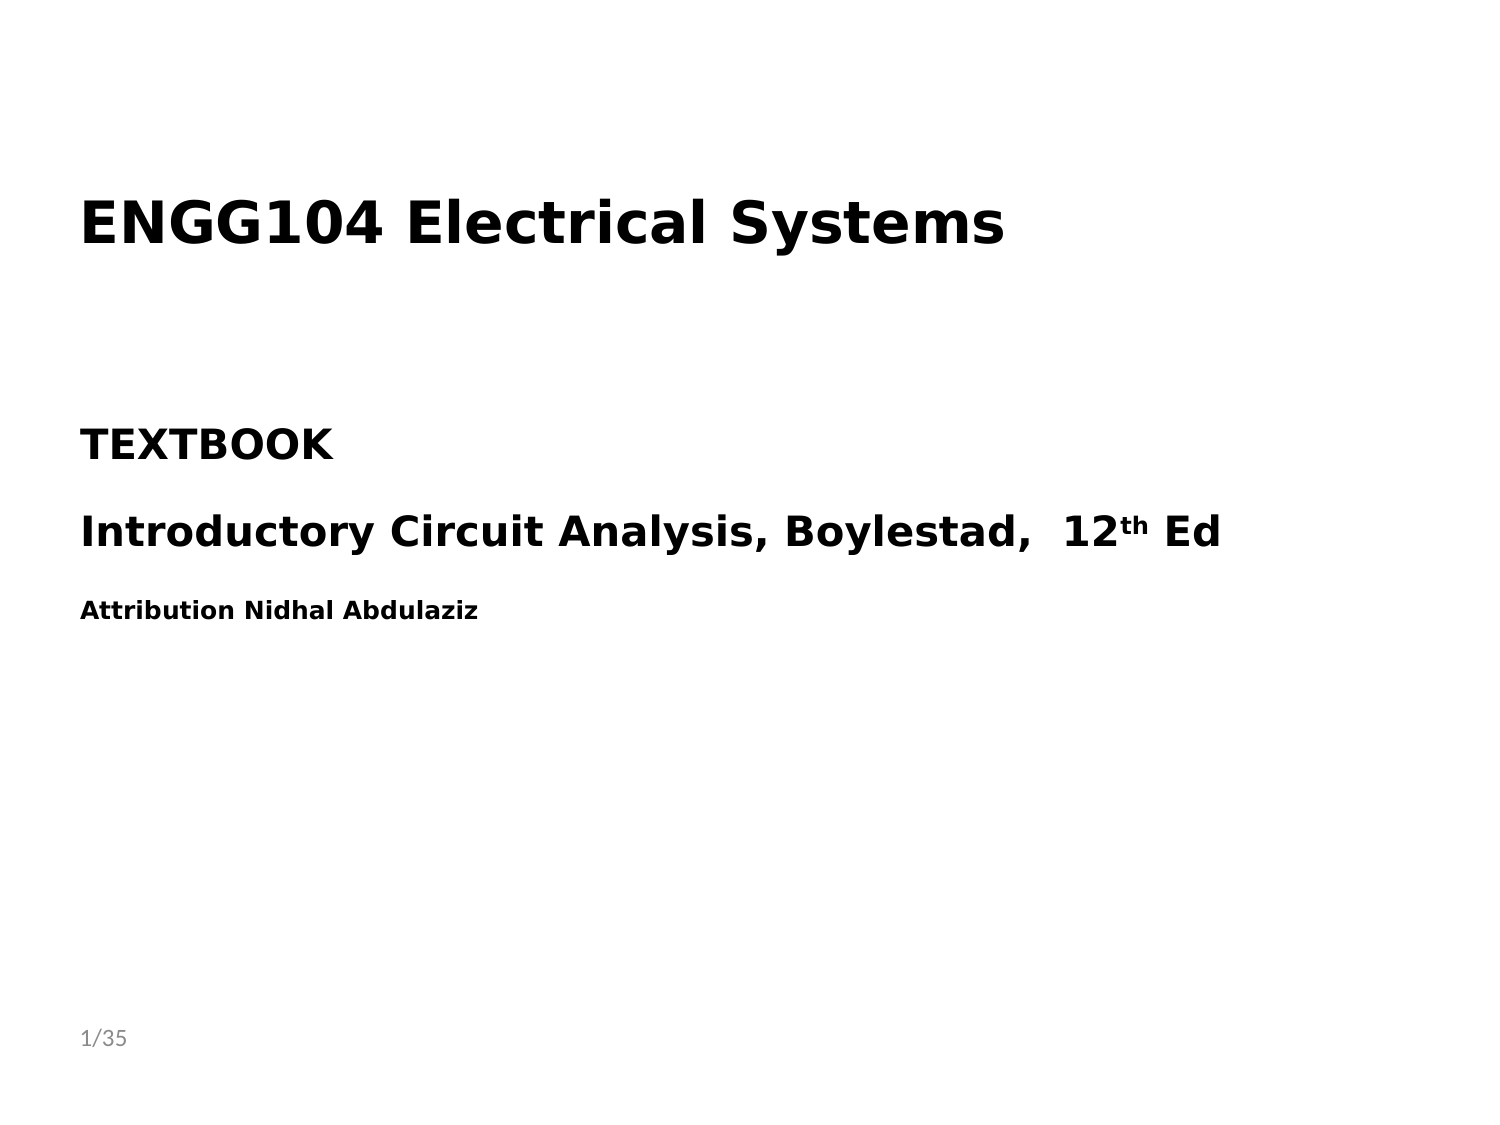

ENGG104 Electrical Systems

TEXTBOOK

Introductory Circuit Analysis, Boylestad,  12th Ed

Attribution Nidhal Abdulaziz

1/35